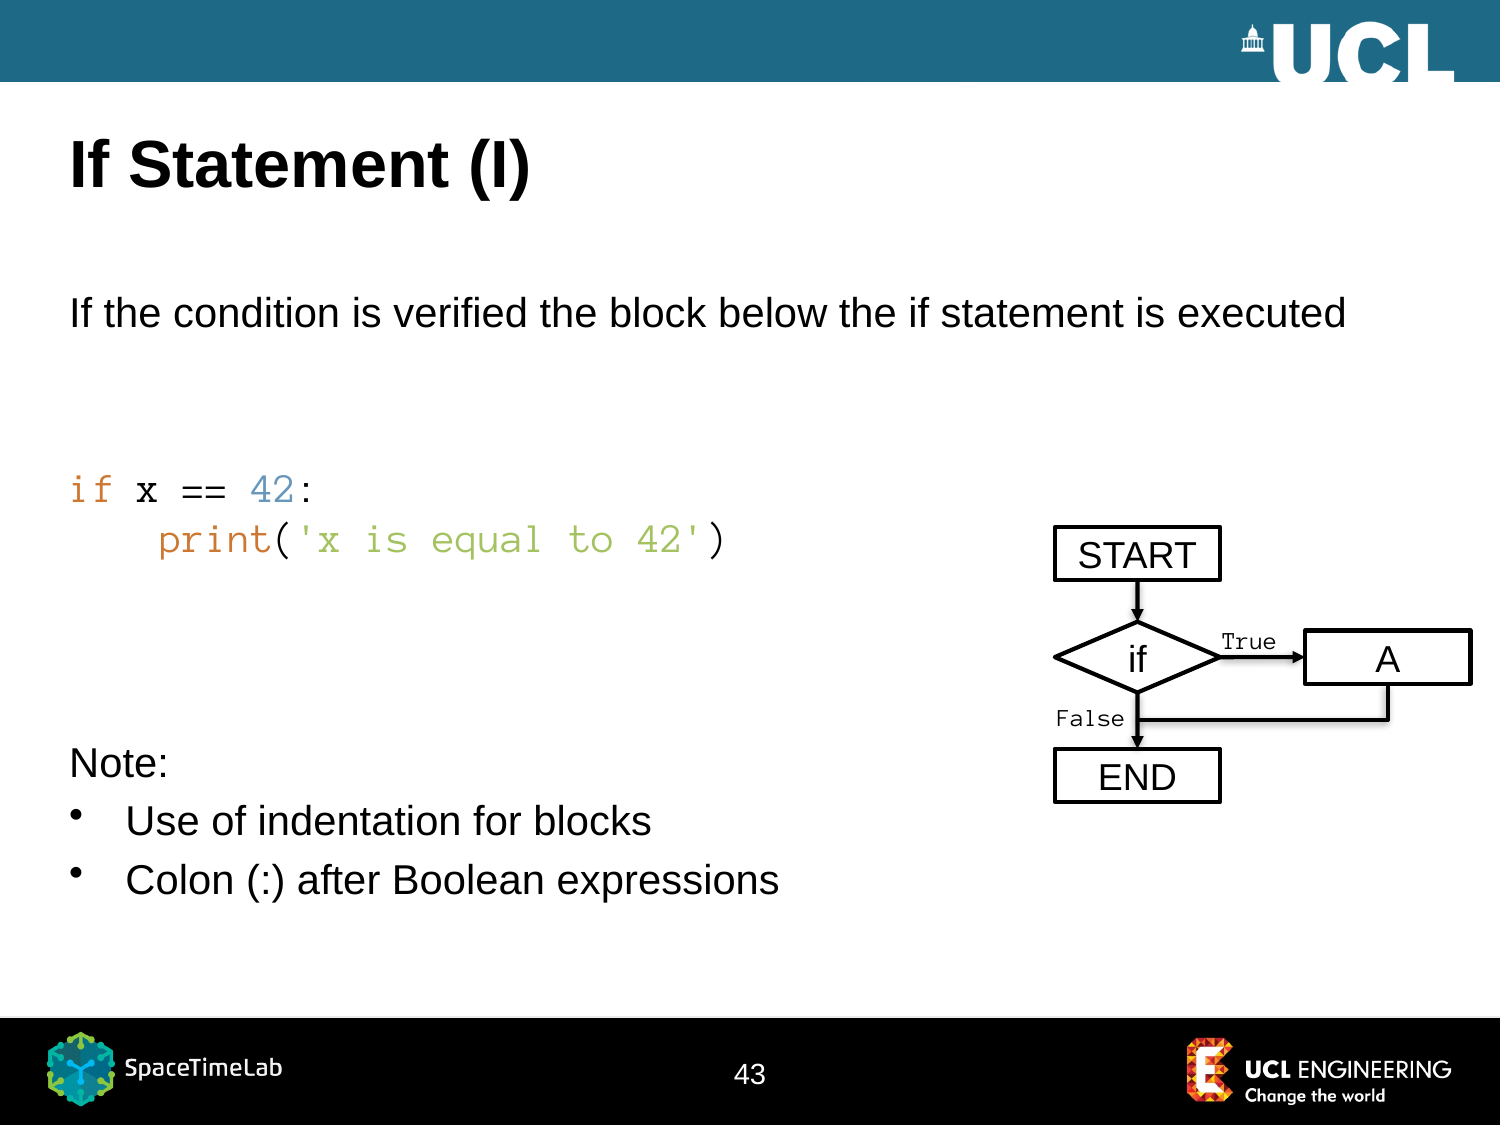

# If Statement (I)

If the condition is verified the block below the if statement is executed

if x == 42:
    print('x is equal to 42')

Note:
Use of indentation for blocks
Colon (:) after Boolean expressions

START
True
if
A
False
END
44